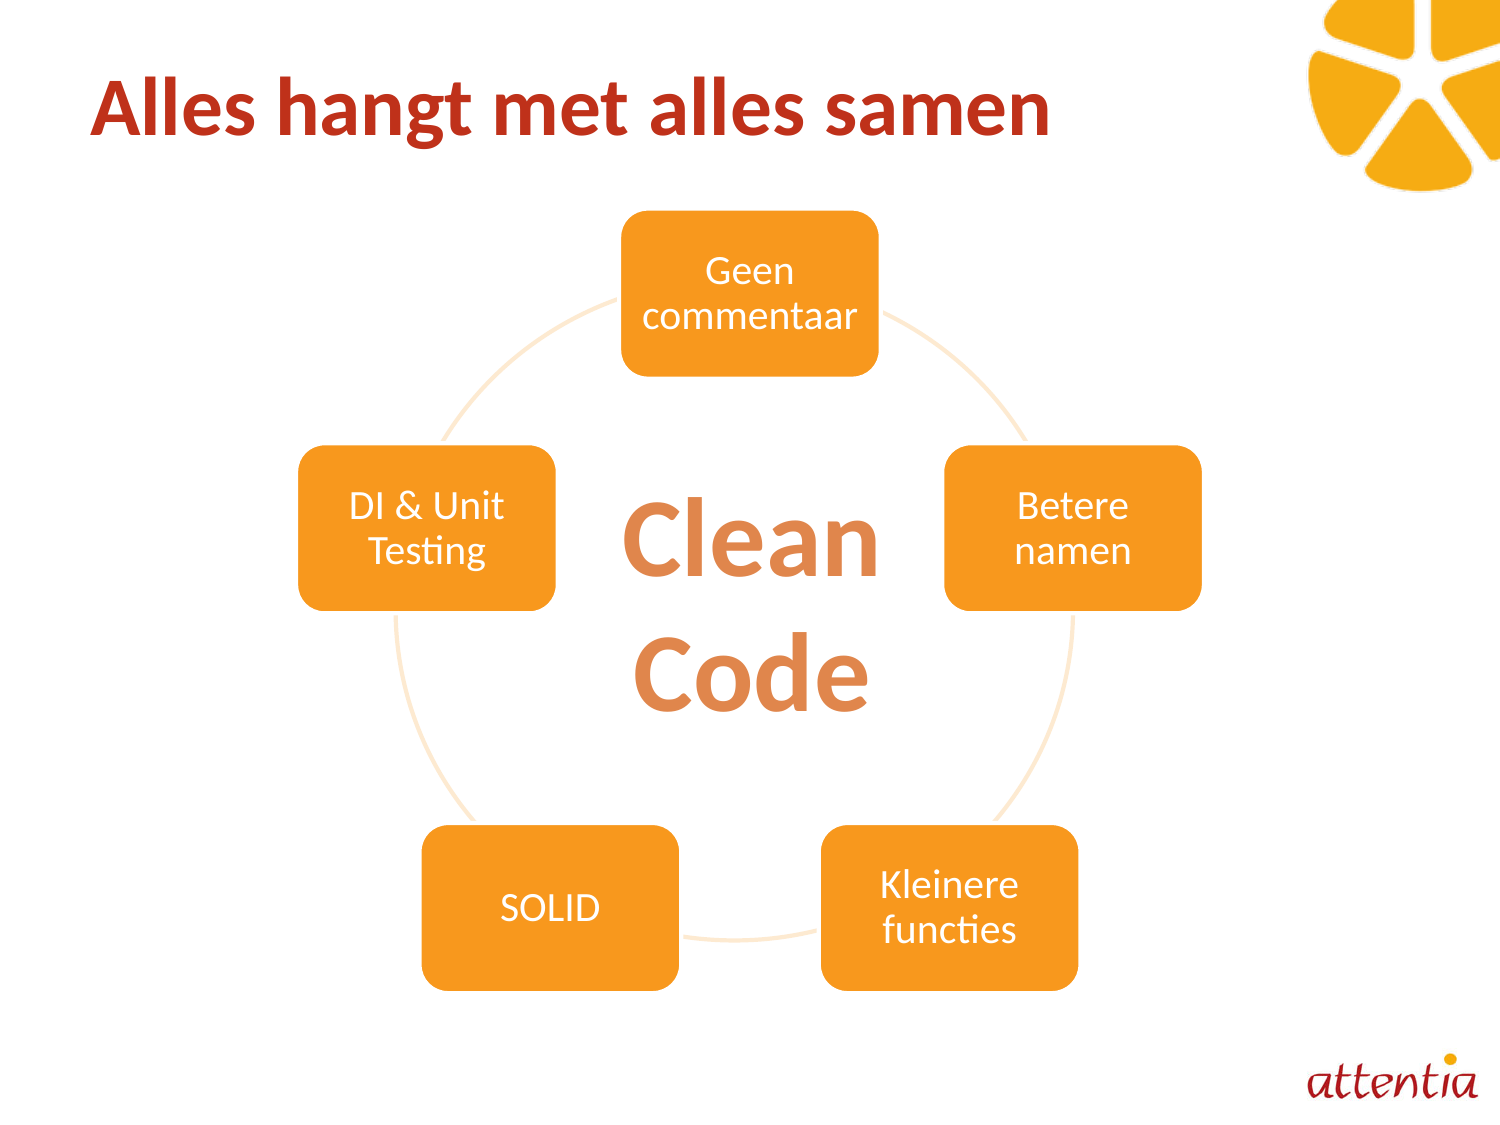

# Alles hangt met alles samen
Geen commentaar

DI & Unit Testing
Betere namen
Clean Code
SOLID
Kleinere functies